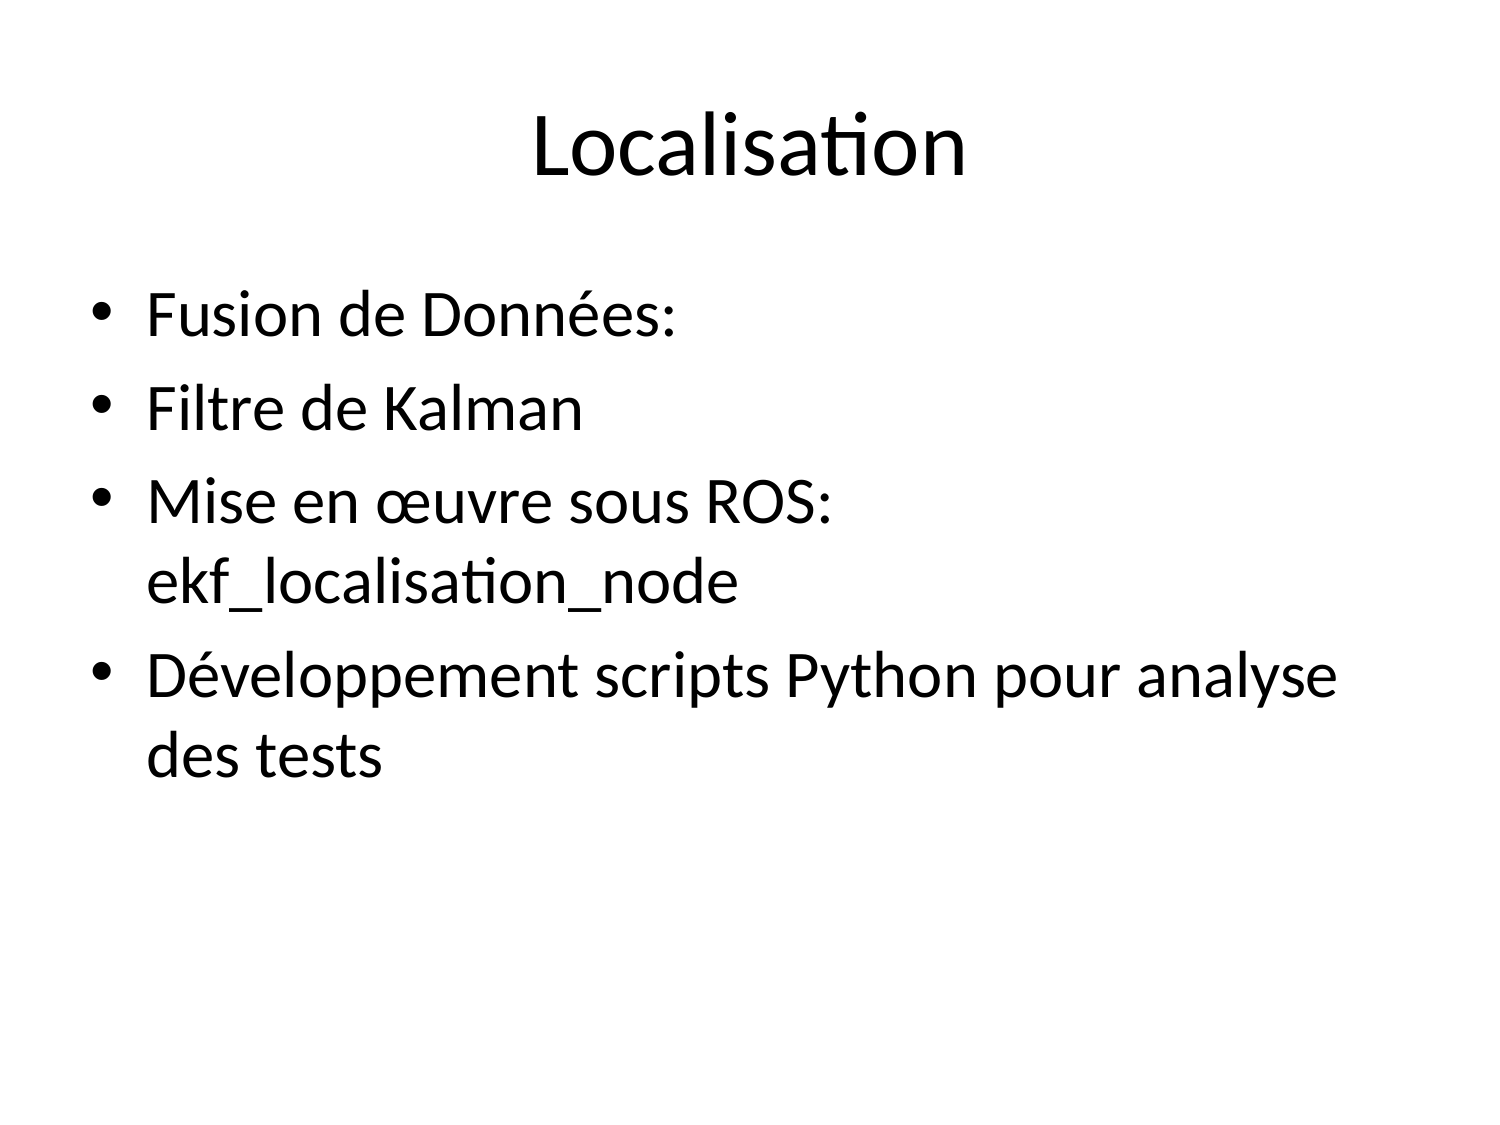

# Localisation
Fusion de Données:
Filtre de Kalman
Mise en œuvre sous ROS: ekf_localisation_node
Développement scripts Python pour analyse des tests